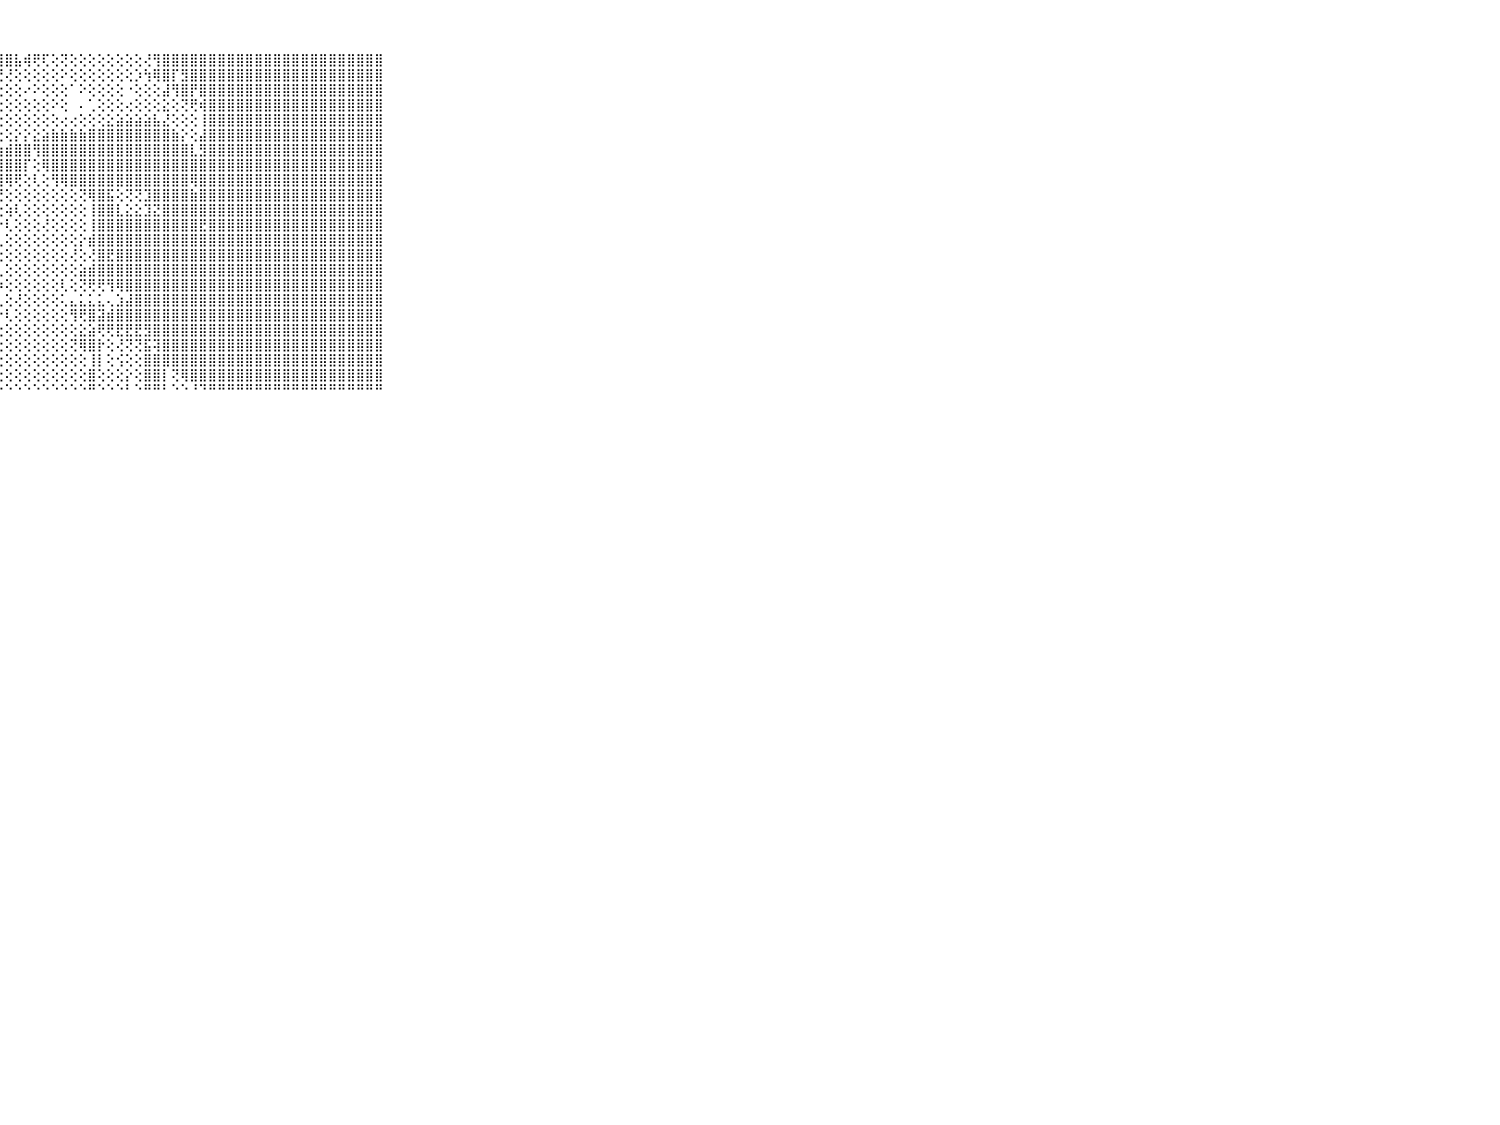

⠀⠀⠀⠀⠀⠀⠀⠀⠀⠀⠀⣿⣿⣿⣿⣿⣿⣿⣿⣿⣿⣿⣿⣿⣿⣿⣿⣿⣿⣧⢾⢟⢏⢕⢝⢕⢕⢕⢕⢕⢕⢕⢕⢜⢻⣿⣿⣿⣿⣿⣿⣿⣿⣿⣿⣿⣿⣿⣿⣿⣿⣿⣿⣿⣿⣿⣿⣿⣿⠀⠀⠀⠀⠀⠀⠀⠀⠀⠀⠀⠀
⠀⠀⠀⠀⠀⠀⠀⠀⠀⠀⠀⣿⣿⣿⣿⣿⣿⣿⣿⣿⣿⣿⣿⣿⣿⣿⡟⢝⢜⢕⢕⢕⢕⢕⠕⢕⢕⢕⢕⢕⢕⢕⡱⢳⢿⣿⡏⣻⣿⣿⣿⣿⣿⣿⣿⣿⣿⣿⣿⣿⣿⣿⣿⣿⣿⣿⣿⣿⣿⠀⠀⠀⠀⠀⠀⠀⠀⠀⠀⠀⠀
⠀⠀⠀⠀⠀⠀⠀⠀⠀⠀⠀⣿⣿⣿⣿⣿⣿⣿⣿⣿⣿⣿⣿⣿⣿⣿⢗⢕⢕⢕⠔⠕⢕⢕⢕⠁⠕⢕⢕⢕⢕⠐⢕⢕⢕⣼⢻⣿⡟⣿⣿⣿⣿⣿⣿⣿⣿⣿⣿⣿⣿⣿⣿⣿⣿⣿⣿⣿⣿⠀⠀⠀⠀⠀⠀⠀⠀⠀⠀⠀⠀
⠀⠀⠀⠀⠀⠀⠀⠀⠀⠀⠀⣿⣿⣿⣿⣿⣿⣿⣿⣿⣿⣿⡿⡿⢹⢕⢕⢕⢕⢕⢕⢕⢕⠕⢕⠀⠄⢁⢕⢕⢕⢔⢕⢕⢕⣕⢕⢝⢟⢾⣿⣿⣿⣿⣿⣿⣿⣿⣿⣿⣿⣿⣿⣿⣿⣿⣿⣿⣿⠀⠀⠀⠀⠀⠀⠀⠀⠀⠀⠀⠀
⠀⠀⠀⠀⠀⠀⠀⠀⠀⠀⠀⣿⣿⣿⣿⣿⣿⣿⣿⣿⣿⣿⡿⢇⢕⢕⢕⢕⢕⢕⢕⢕⢕⢕⢔⢔⢕⢕⢕⣕⣵⣵⣵⣵⣧⣜⢕⢕⢕⢸⣿⣿⣿⣿⣿⣿⣿⣿⣿⣿⣿⣿⣿⣿⣿⣿⣿⣿⣿⠀⠀⠀⠀⠀⠀⠀⠀⠀⠀⠀⠀
⠀⠀⠀⠀⠀⠀⠀⠀⠀⠀⠀⣿⣿⣿⣿⣿⣿⣿⣿⣿⣿⣿⣷⡜⢏⢕⢕⢕⢕⡕⡕⣕⣵⣷⣷⣷⣷⣿⣿⣿⣿⣿⣿⣿⣿⣿⣷⡕⢕⣼⣿⣿⣿⣿⣿⣿⣿⣿⣿⣿⣿⣿⣿⣿⣿⣿⣿⣿⣿⠀⠀⠀⠀⠀⠀⠀⠀⠀⠀⠀⠀
⠀⠀⠀⠀⠀⠀⠀⠀⠀⠀⠀⣿⣿⣿⣿⣿⣿⣿⣿⣿⣿⣿⣿⡇⢕⢕⢕⣱⣾⣿⣿⢻⣿⣿⣿⣿⣿⣿⣿⣿⣿⣿⣿⣿⣿⣿⣿⣿⣇⣻⣿⣿⣿⣿⣿⣿⣿⣿⣿⣿⣿⣿⣿⣿⣿⣿⣿⣿⣿⠀⠀⠀⠀⠀⠀⠀⠀⠀⠀⠀⠀
⠀⠀⠀⠀⠀⠀⠀⠀⠀⠀⠀⣿⣿⣿⣿⣿⣿⣿⣿⣿⣿⣿⣿⡕⢕⢕⢕⣿⣿⣿⡏⢕⢿⣿⣿⣿⣿⣿⣿⣿⣿⣿⣿⣿⣿⣿⣿⣿⣿⣿⣿⣿⣿⣿⣿⣿⣿⣿⣿⣿⣿⣿⣿⣿⣿⣿⣿⣿⣿⠀⠀⠀⠀⠀⠀⠀⠀⠀⠀⠀⠀
⠀⠀⠀⠀⠀⠀⠀⠀⠀⠀⠀⣿⣿⣿⣿⣿⣿⣿⣿⣿⣿⣿⣿⡇⢕⢕⢕⣿⢿⢟⢕⢇⢕⢻⢿⣿⣿⣿⣿⣿⣿⣿⣿⣿⣿⣿⣿⣿⢿⣿⣿⣿⣿⣿⣿⣿⣿⣿⣿⣿⣿⣿⣿⣿⣿⣿⣿⣿⣿⠀⠀⠀⠀⠀⠀⠀⠀⠀⠀⠀⠀
⠀⠀⠀⠀⠀⠀⠀⠀⠀⠀⠀⣿⣿⣿⣿⣿⣿⣿⣿⣿⣿⣿⣿⡕⢕⢕⢸⢟⢕⢕⢕⢕⢕⢕⢕⢕⢝⢿⣿⣯⢕⢝⢝⣹⣿⣿⣿⣿⣷⣿⣿⣿⣿⣿⣿⣿⣿⣿⣿⣿⣿⣿⣿⣿⣿⣿⣿⣿⣿⠀⠀⠀⠀⠀⠀⠀⠀⠀⠀⠀⠀
⠀⠀⠀⠀⠀⠀⠀⠀⠀⠀⠀⣿⣿⣿⣿⣿⣿⣿⣿⣿⣿⣿⣿⣇⢕⢕⣸⣗⢵⢇⢕⢕⢕⢕⢕⢕⢕⢸⣿⣿⣇⣕⣕⣹⣝⣿⣿⣿⣿⣿⣿⣿⣿⣿⣿⣿⣿⣿⣿⣿⣿⣿⣿⣿⣿⣿⣿⣿⣿⠀⠀⠀⠀⠀⠀⠀⠀⠀⠀⠀⠀
⠀⠀⠀⠀⠀⠀⠀⠀⠀⠀⠀⣿⣿⣿⣿⣿⣿⣿⣿⣿⣿⣿⢟⢟⢕⢕⣿⡗⢇⢕⢕⢕⢜⢕⢕⢕⢕⢸⣿⣿⣿⣿⣿⣿⣿⣿⣿⣿⣿⣟⣿⣿⣿⣿⣿⣿⣿⣿⣿⣿⣿⣿⣿⣿⣿⣿⣿⣿⣿⠀⠀⠀⠀⠀⠀⠀⠀⠀⠀⠀⠀
⠀⠀⠀⠀⠀⠀⠀⠀⠀⠀⠀⣿⣿⣿⣿⣿⣿⣿⣿⣿⣿⣿⡇⣧⢕⢸⣿⢇⢕⢕⢕⢕⢕⢕⢕⢕⡕⣾⣿⣿⣿⣿⣿⣿⣿⣿⣿⣿⣿⣿⣿⣿⣿⣿⣿⣿⣿⣿⣿⣿⣿⣿⣿⣿⣿⣿⣿⣿⣿⠀⠀⠀⠀⠀⠀⠀⠀⠀⠀⠀⠀
⠀⠀⠀⠀⠀⠀⠀⠀⠀⠀⠀⣿⣿⣿⣿⣿⣿⣿⣿⣿⣿⣿⣷⡇⡕⢝⢇⢕⢕⢕⢕⢕⢕⢕⢕⢜⢕⢜⣿⣟⣿⣿⣿⣿⣿⣿⣿⣿⣿⣿⣿⣿⣿⣿⣿⣿⣿⣿⣿⣿⣿⣿⣿⣿⣿⣿⣿⣿⣿⠀⠀⠀⠀⠀⠀⠀⠀⠀⠀⠀⠀
⠀⠀⠀⠀⠀⠀⠀⠀⠀⠀⠀⣿⣿⣿⣿⣿⣿⣿⣿⣿⣿⣿⣿⣿⣿⣗⢕⢇⢕⢕⢕⢕⢕⢕⢕⢕⣵⣾⣿⣿⣿⣿⣿⣿⣿⣿⣿⣿⣿⣿⣿⣿⣿⣿⣿⣿⣿⣿⣿⣿⣿⣿⣿⣿⣿⣿⣿⣿⣿⠀⠀⠀⠀⠀⠀⠀⠀⠀⠀⠀⠀
⠀⠀⠀⠀⠀⠀⠀⠀⠀⠀⠀⣿⣿⣿⣿⣿⣿⣿⣿⣿⣿⣿⣿⣿⣿⣾⣷⡵⢕⢕⢕⢕⢕⢕⢇⢕⢝⢟⢟⢻⢿⣿⣿⣿⣿⣿⣿⣿⣿⣿⣿⣿⣿⣿⣿⣿⣿⣿⣿⣿⣿⣿⣿⣿⣿⣿⣿⣿⣿⠀⠀⠀⠀⠀⠀⠀⠀⠀⠀⠀⠀
⠀⠀⠀⠀⠀⠀⠀⠀⠀⠀⠀⣿⣿⣿⣿⣿⣿⣿⣿⣿⣿⣿⣿⣿⣿⣿⣿⣇⢕⢜⢕⢕⢕⢕⢅⣄⣅⣅⣅⢄⣱⣼⣿⣿⣿⣿⣿⣿⣿⣿⣿⣿⣿⣿⣿⣿⣿⣿⣿⣿⣿⣿⣿⣿⣿⣿⣿⣿⣿⠀⠀⠀⠀⠀⠀⠀⠀⠀⠀⠀⠀
⠀⠀⠀⠀⠀⠀⠀⠀⠀⠀⠀⣿⣿⣿⣿⣿⣿⣿⣿⣿⣿⣿⣿⣿⣿⣿⣿⡕⢇⢕⢕⢕⢕⢕⢕⢻⢟⣿⣽⣾⣿⣿⣿⣿⣿⣿⣿⣿⣿⣿⣿⣿⣿⣿⣿⣿⣿⣿⣿⣿⣿⣿⣿⣿⣿⣿⣿⣿⣿⠀⠀⠀⠀⠀⠀⠀⠀⠀⠀⠀⠀
⠀⠀⠀⠀⠀⠀⠀⠀⠀⠀⠀⣿⣿⣿⣿⣿⣿⣿⣿⣿⣿⣿⣿⣿⢟⢹⣿⢕⢕⢕⢕⢕⢕⢕⢕⢕⣕⣵⢟⢟⣟⣟⣟⣻⣿⣿⣿⣿⣿⣿⣿⣿⣿⣿⣿⣿⣿⣿⣿⣿⣿⣿⣿⣿⣿⣿⣿⣿⣿⠀⠀⠀⠀⠀⠀⠀⠀⠀⠀⠀⠀
⠀⠀⠀⠀⠀⠀⠀⠀⠀⠀⠀⣿⣿⣿⣿⣿⣿⣿⣿⣿⣿⡿⢟⢕⢕⣿⣾⢕⢕⢕⢕⢕⢕⢕⢕⢝⢿⣿⡗⢕⢜⢝⢝⣯⢽⣿⣿⣿⣿⣿⣿⣿⣿⣿⣿⣿⣿⣿⣿⣿⣿⣿⣿⣿⣿⣿⣿⣿⣿⠀⠀⠀⠀⠀⠀⠀⠀⠀⠀⠀⠀
⠀⠀⠀⠀⠀⠀⠀⠀⠀⠀⠀⣿⣿⣿⣿⣿⡿⢿⢟⢏⠝⠕⠑⢕⠑⣿⡟⢕⢕⢕⢕⢕⢕⢕⢕⢕⢕⢸⡇⢕⢪⢕⢕⣿⣿⣿⣿⣿⣿⣿⣿⣿⣿⣿⣿⣿⣿⣿⣿⣿⣿⣿⣿⣿⣿⣿⣿⣿⣿⠀⠀⠀⠀⠀⠀⠀⠀⠀⠀⠀⠀
⠀⠀⠀⠀⠀⠀⠀⠀⠀⠀⠀⢿⢟⢏⠝⠑⠁⠁⠀⠑⠀⠀⠀⠀⠀⣿⡇⢕⢕⢕⢕⢕⢕⢕⢕⢕⢕⣿⢕⢕⢕⡕⢕⣿⣿⡇⢝⢿⣿⣿⣿⣿⣿⣿⣿⣿⣿⣿⣿⣿⣿⣿⣿⣿⣿⣿⣿⣿⣿⠀⠀⠀⠀⠀⠀⠀⠀⠀⠀⠀⠀
⠀⠀⠀⠀⠀⠀⠀⠀⠀⠀⠀⠑⠁⠀⠀⠀⠀⠀⠀⠀⠀⠀⠀⠀⠀⠛⠛⠑⠑⠑⠑⠑⠑⠑⠑⠑⠑⠛⠑⠑⠑⠃⠑⠛⠛⠃⠑⠑⠘⠙⠛⠛⠛⠛⠛⠛⠛⠛⠛⠛⠛⠛⠛⠛⠛⠛⠛⠛⠛⠀⠀⠀⠀⠀⠀⠀⠀⠀⠀⠀⠀